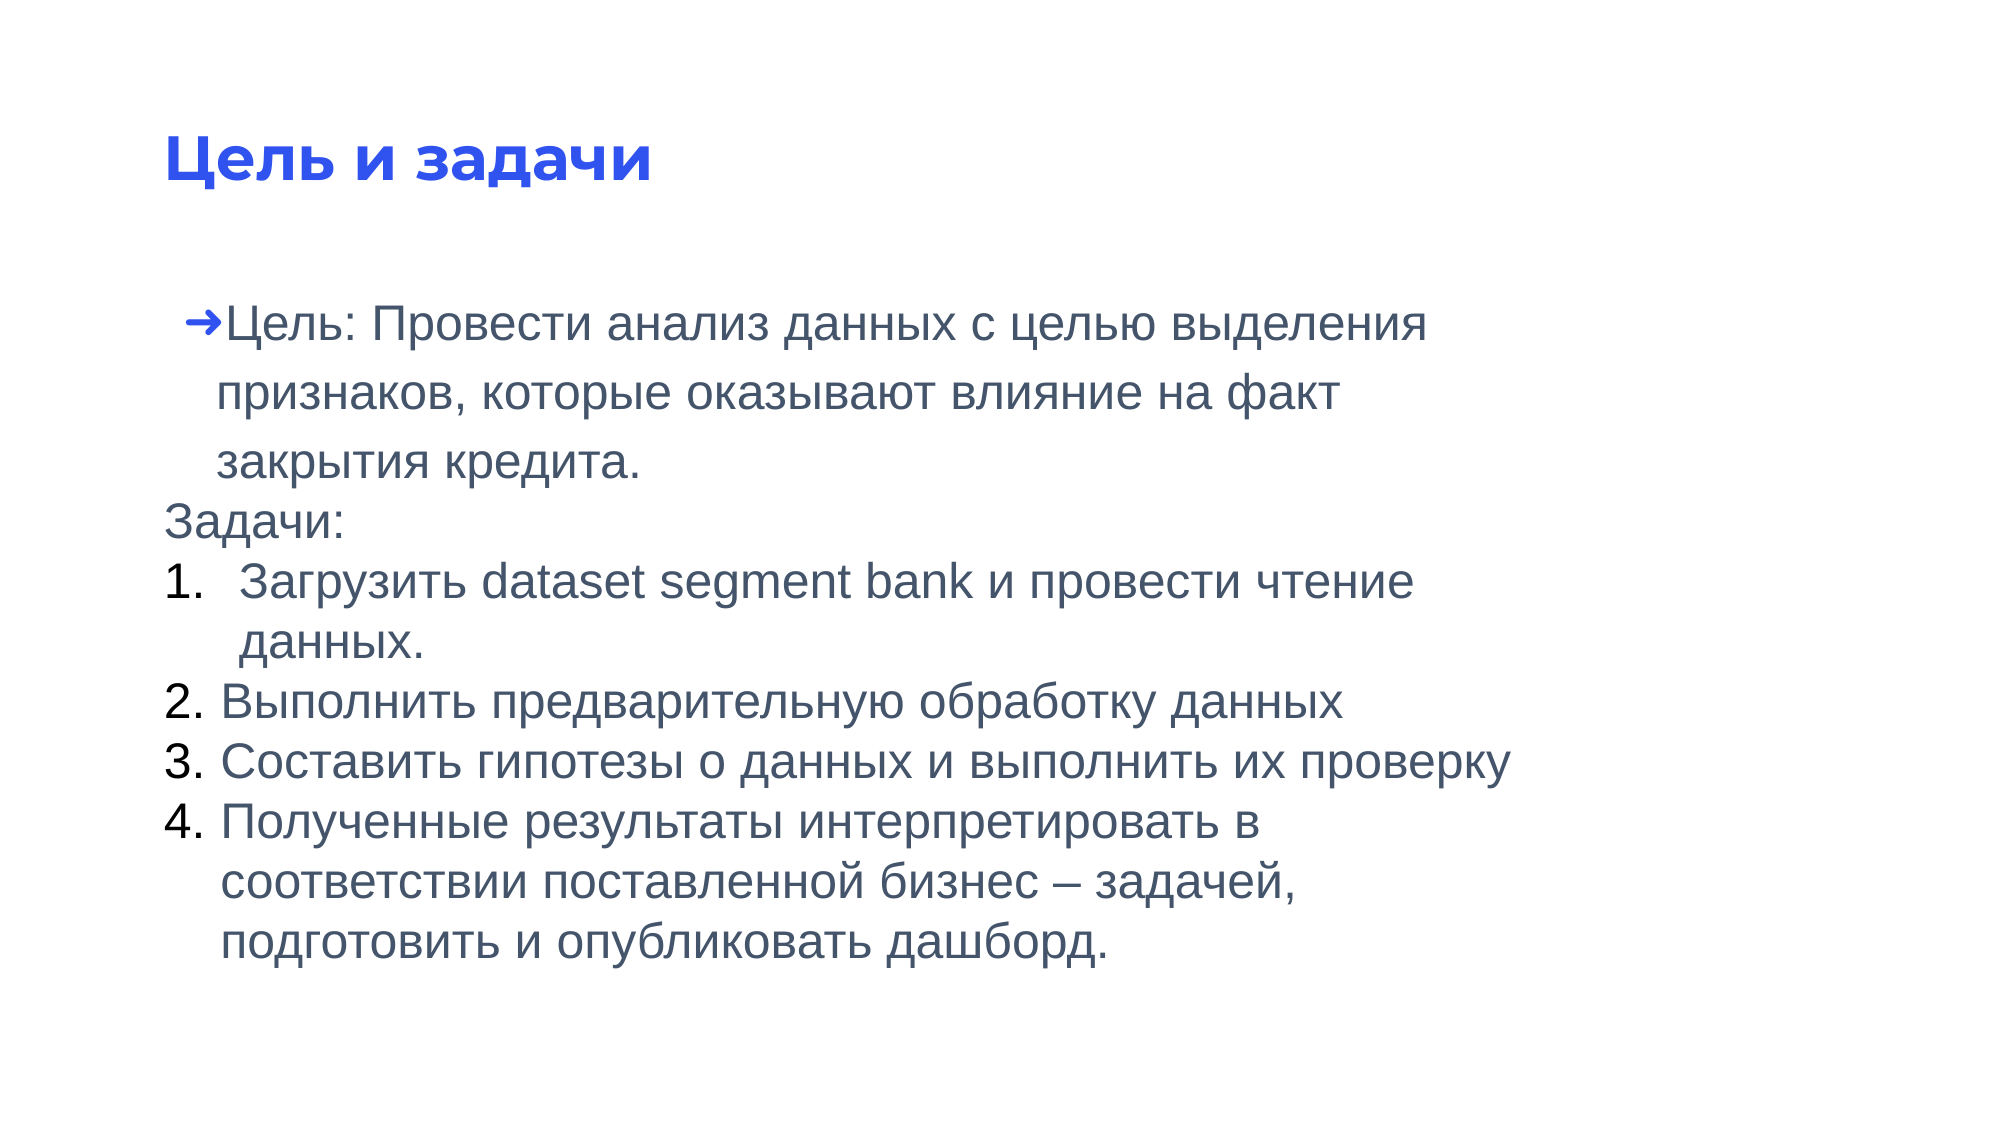

Цель и задачи
Цель: Провести анализ данных с целью выделения признаков, которые оказывают влияние на факт закрытия кредита.
Задачи:
Загрузить dataset segment bank и провести чтение данных.
Выполнить предварительную обработку данных
Составить гипотезы о данных и выполнить их проверку
Полученные результаты интерпретировать в соответствии поставленной бизнес – задачей, подготовить и опубликовать дашборд.